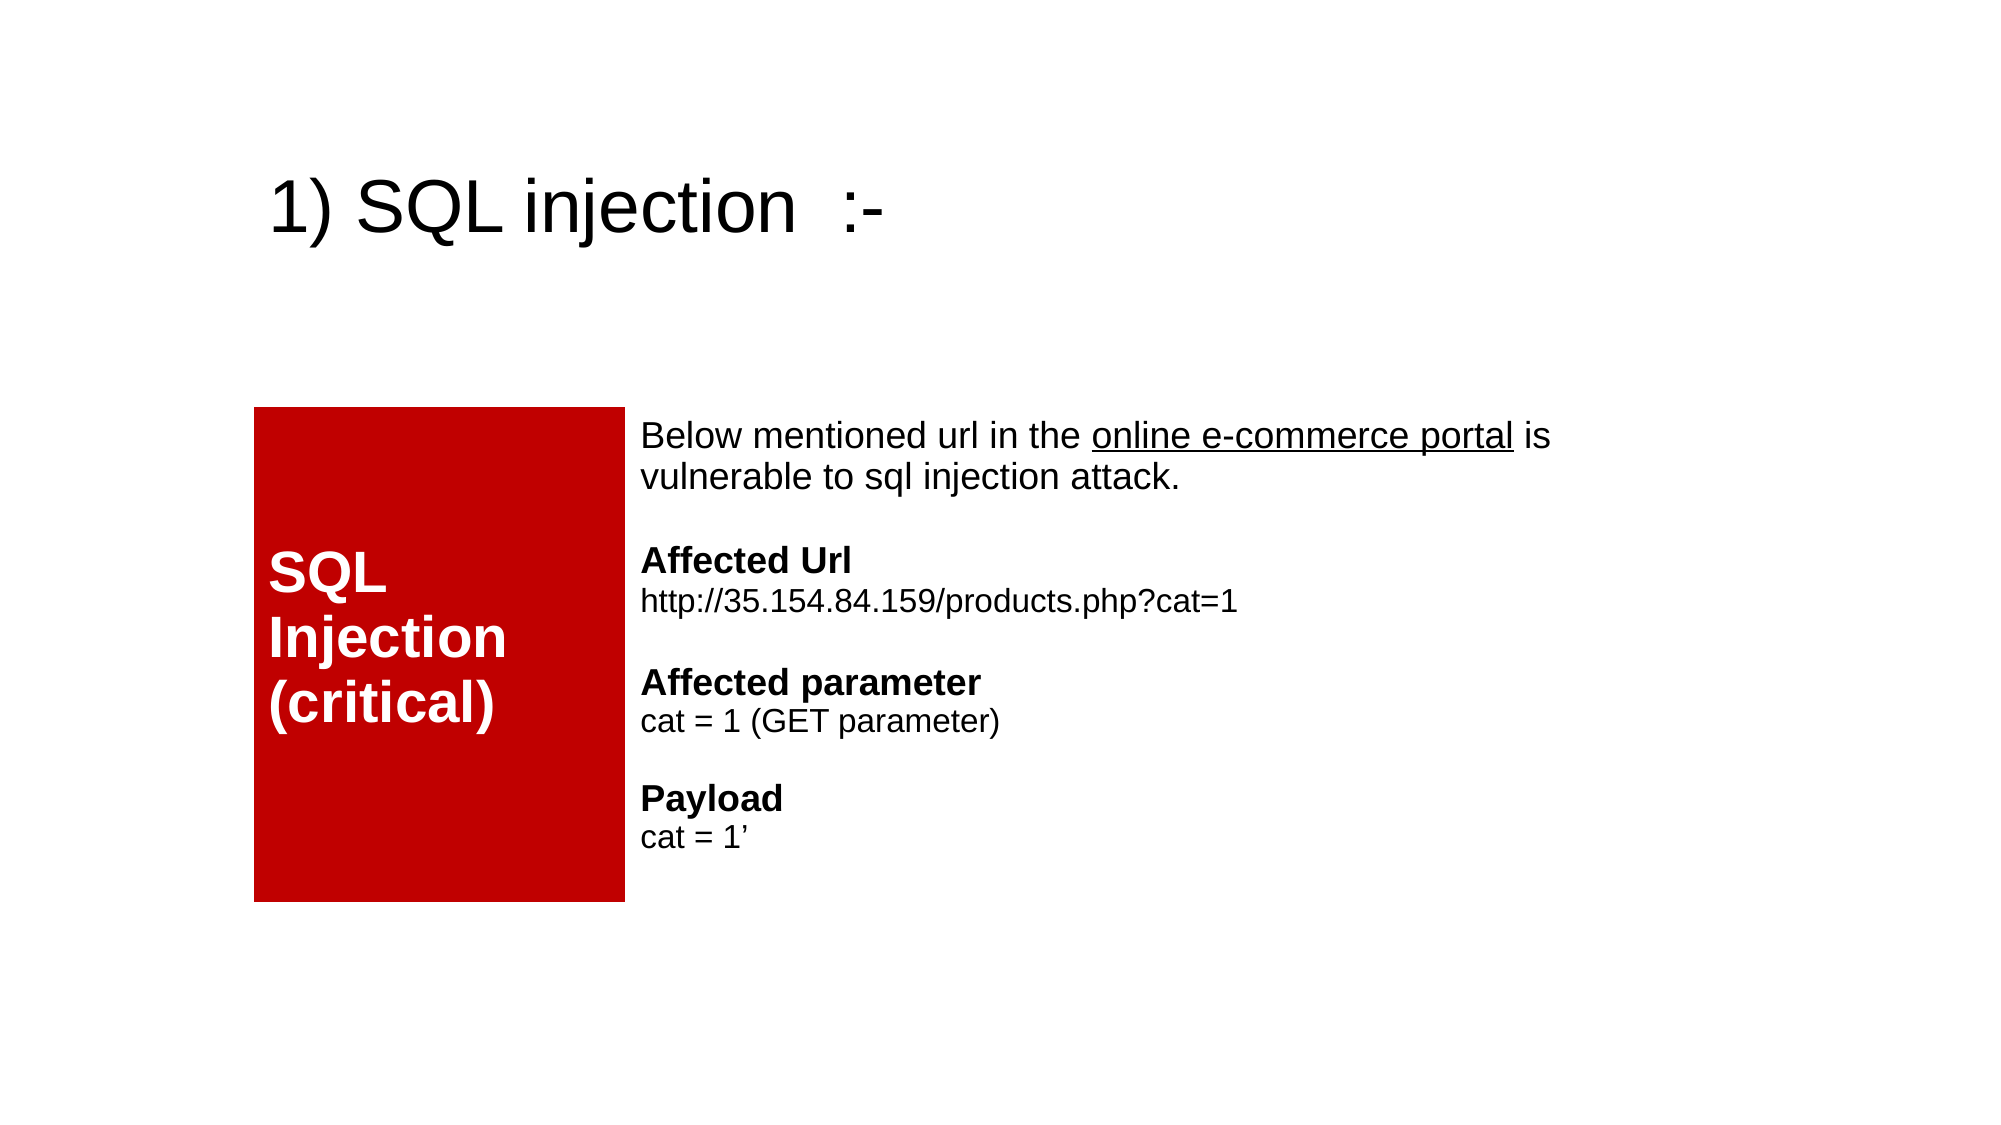

1) SQL injection  :-
| SQL Injection (critical) | Below mentioned url in the online e-commerce portal is vulnerable to sql injection attack. Affected Url http://35.154.84.159/products.php?cat=1 Affected parameter cat = 1 (GET parameter) Payload cat = 1’ |
| --- | --- |